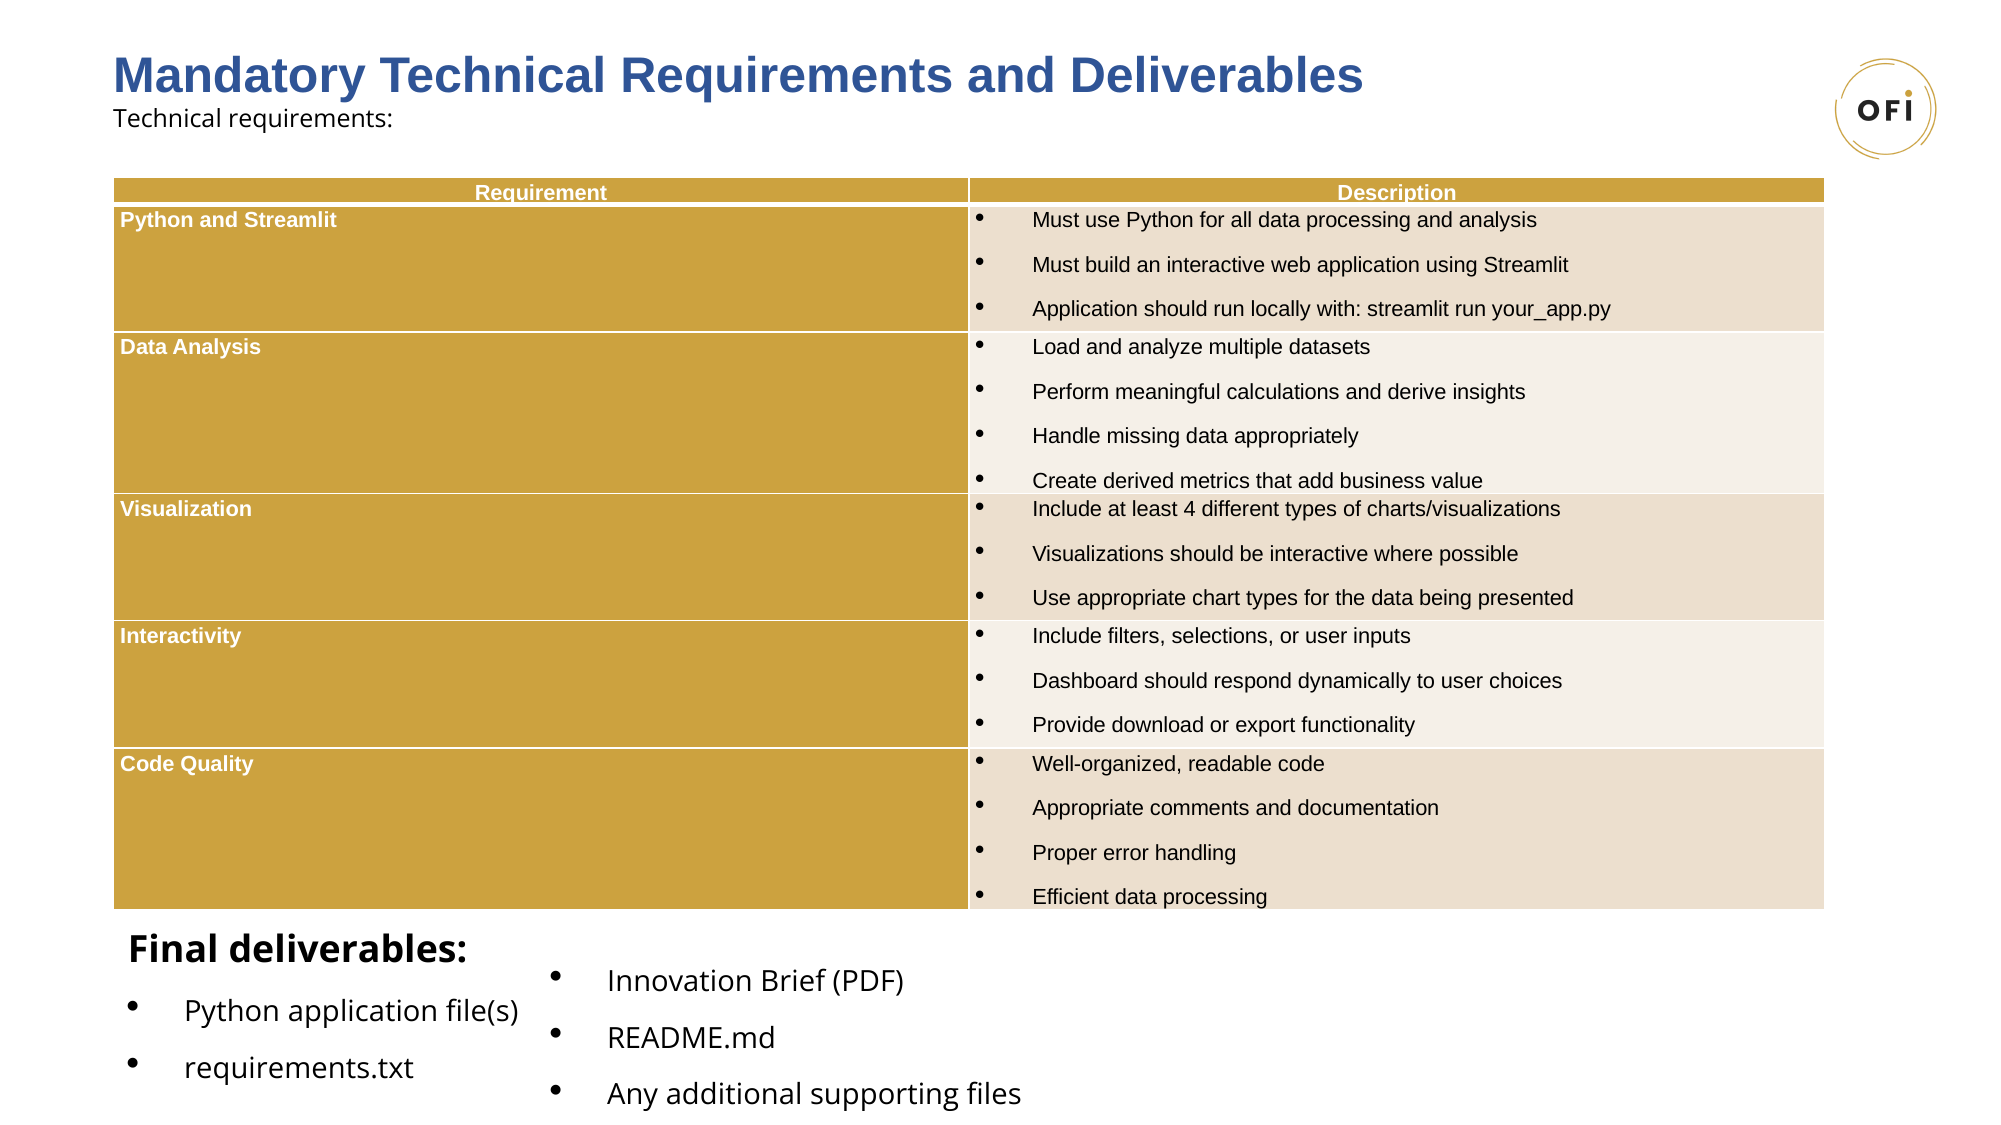

Mandatory Technical Requirements and Deliverables
Technical requirements:

#
| Requirement | Description |
| --- | --- |
| Python and Streamlit | Must use Python for all data processing and analysis Must build an interactive web application using Streamlit Application should run locally with: streamlit run your\_app.py |
| Data Analysis | Load and analyze multiple datasets Perform meaningful calculations and derive insights Handle missing data appropriately Create derived metrics that add business value |
| Visualization | Include at least 4 different types of charts/visualizations Visualizations should be interactive where possible Use appropriate chart types for the data being presented |
| Interactivity | Include filters, selections, or user inputs Dashboard should respond dynamically to user choices Provide download or export functionality |
| Code Quality | Well-organized, readable code Appropriate comments and documentation Proper error handling Efficient data processing |
Final deliverables:
Innovation Brief (PDF)
README.md
Any additional supporting files
Python application file(s)
requirements.txt